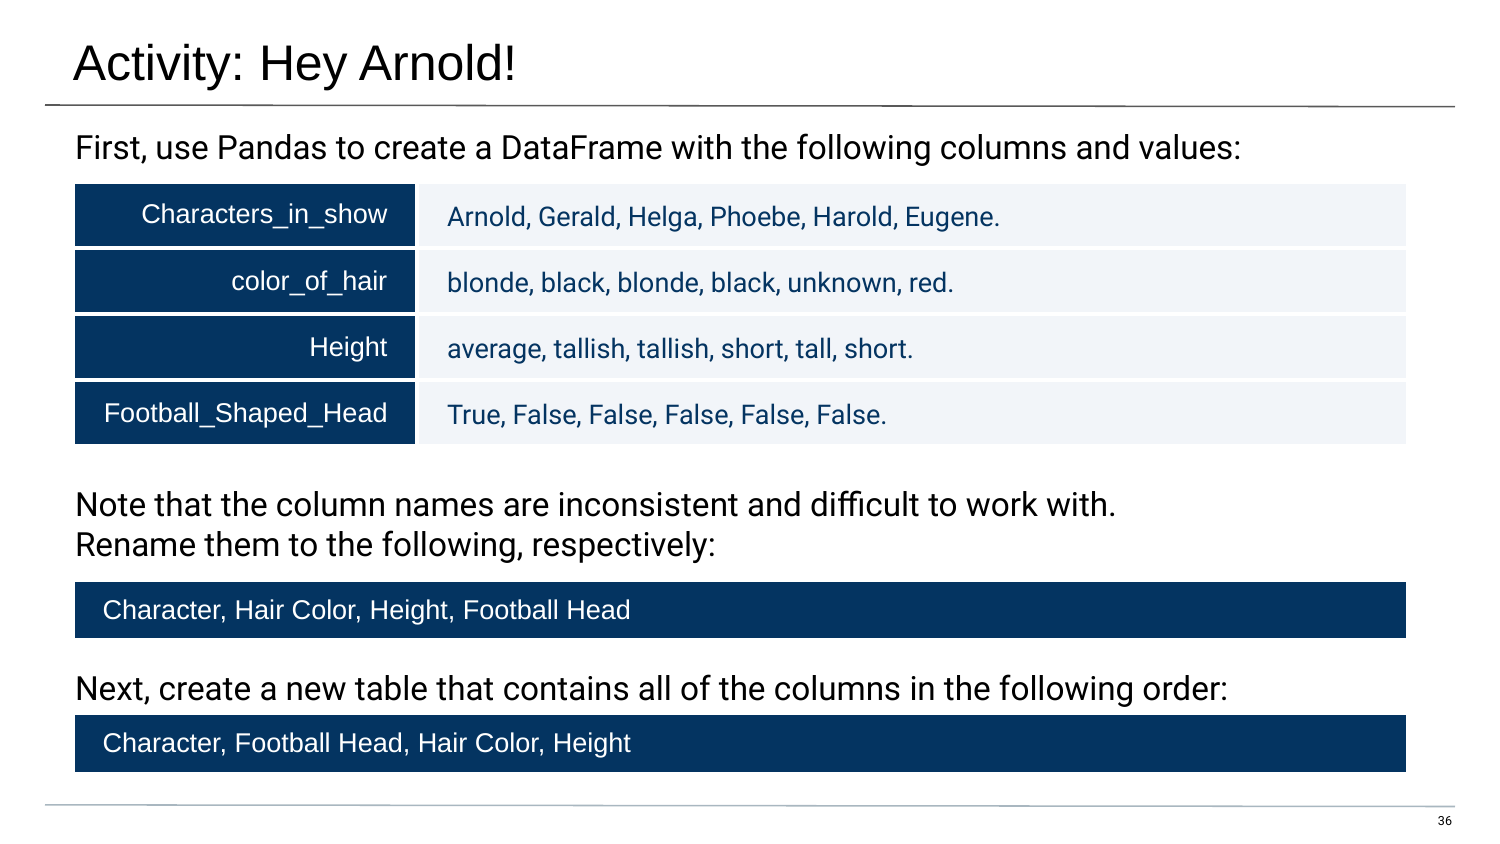

# Activity: Hey Arnold!
First, use Pandas to create a DataFrame with the following columns and values:

| Characters\_in\_show | Arnold, Gerald, Helga, Phoebe, Harold, Eugene. |
| --- | --- |
| color\_of\_hair | blonde, black, blonde, black, unknown, red. |
| Height | average, tallish, tallish, short, tall, short. |
| Football\_Shaped\_Head | True, False, False, False, False, False. |
Note that the column names are inconsistent and difficult to work with.
Rename them to the following, respectively:
| Character, Hair Color, Height, Football Head |  |
| --- | --- |
Next, create a new table that contains all of the columns in the following order:
| Character, Football Head, Hair Color, Height |  |
| --- | --- |